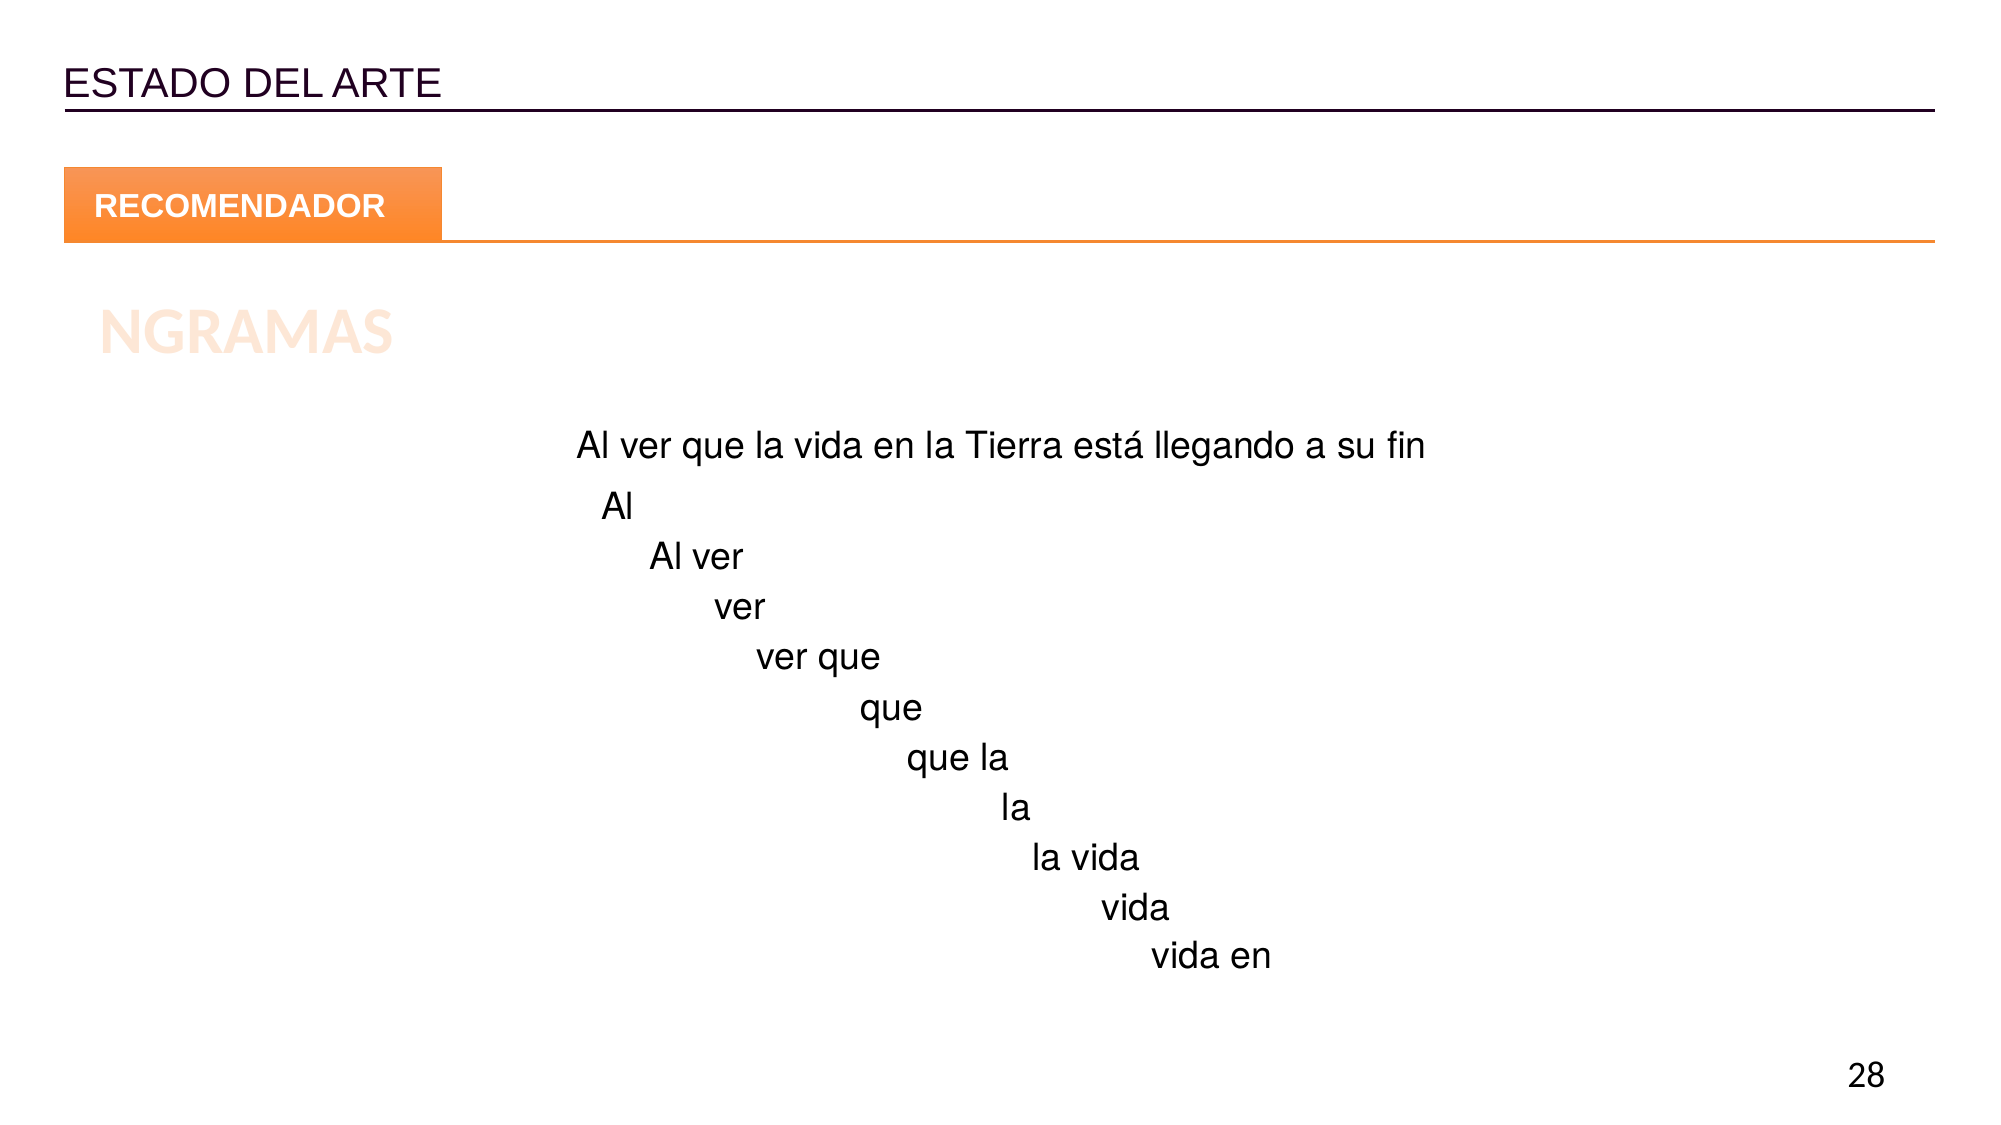

ESTADO DEL ARTE

RECOMENDADOR
NGRAMAS
Al ver que la vida en la Tierra está llegando a su fin
Al
Al ver
ver
ver que
que
que la
la
la vida
vida
vida en
28